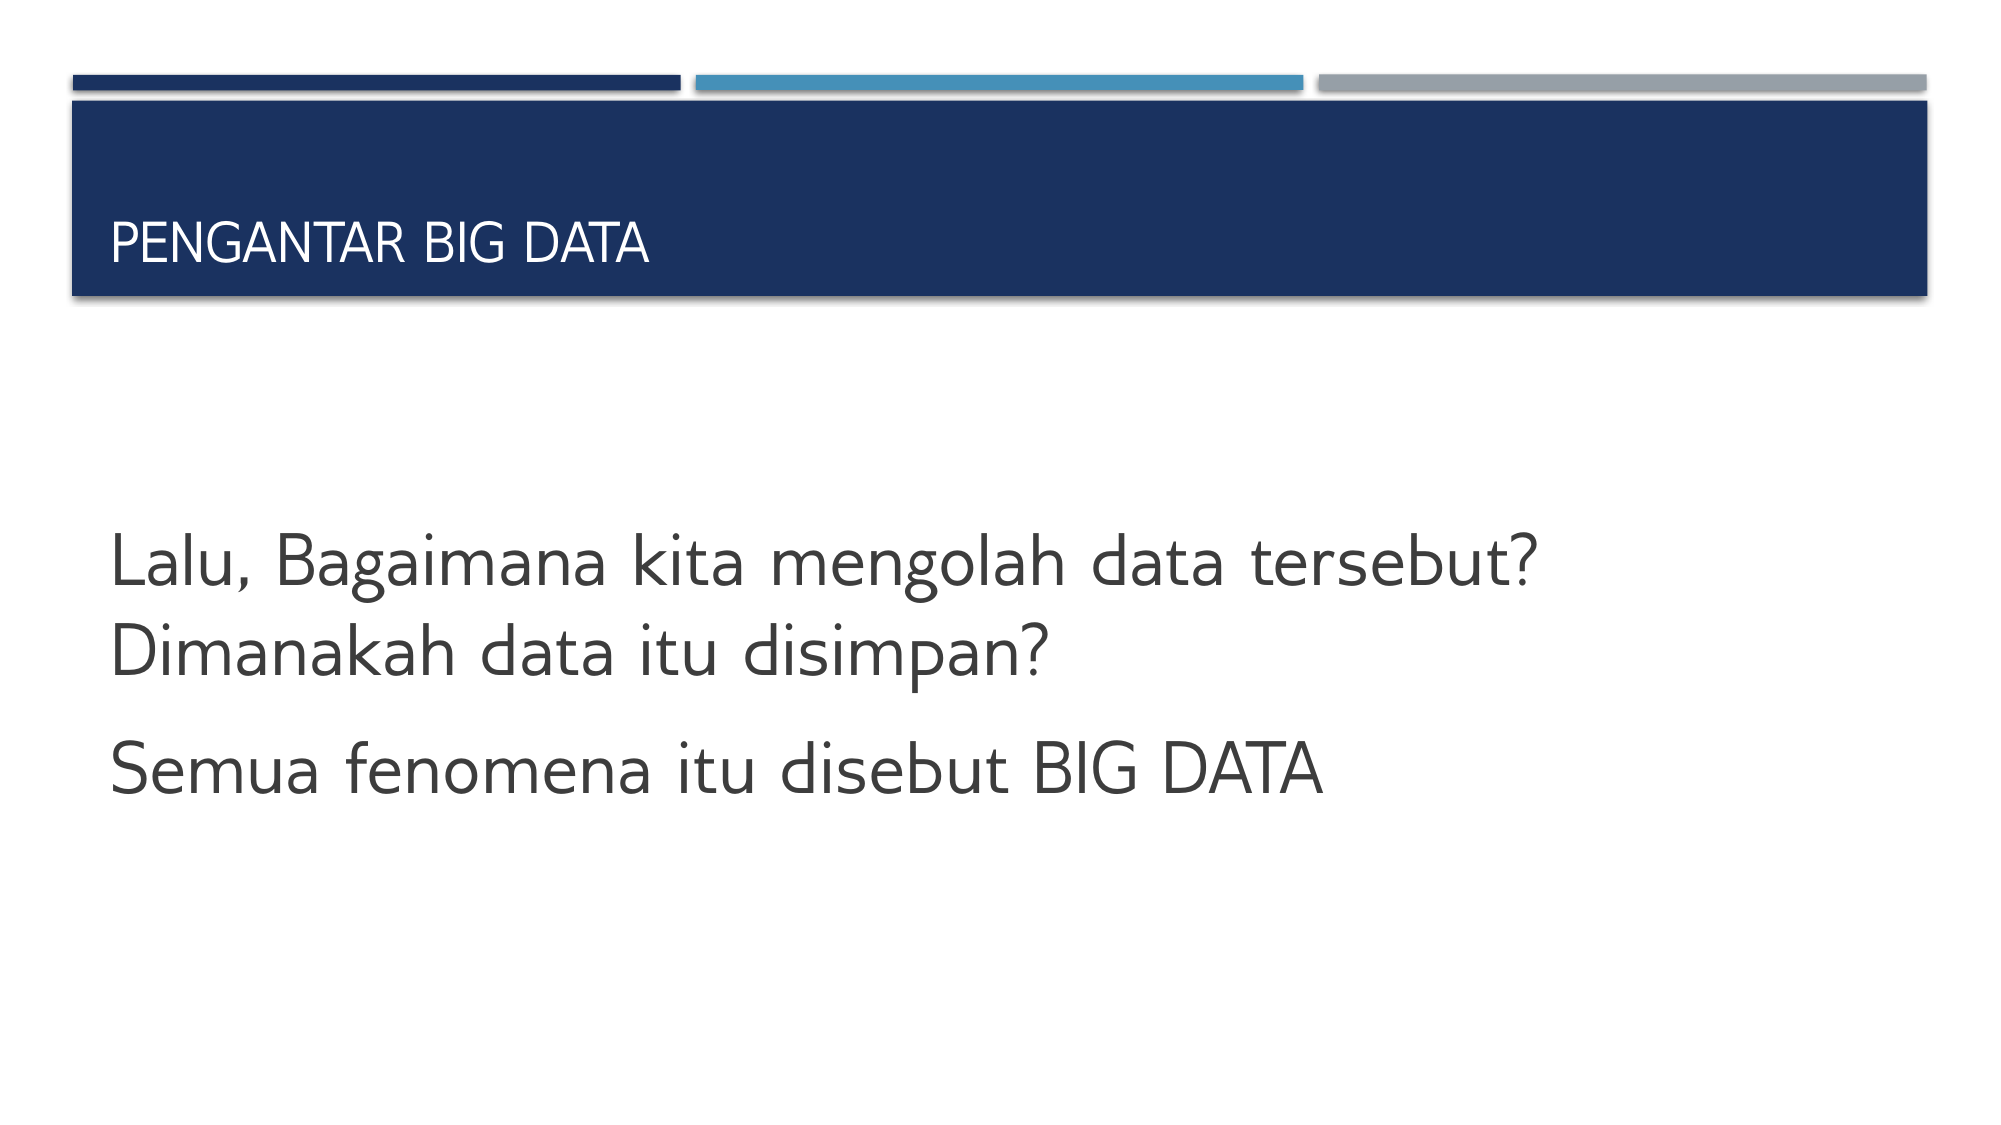

# Pengantar big data
Lalu, Bagaimana kita mengolah data tersebut? Dimanakah data itu disimpan?
Semua fenomena itu disebut BIG DATA